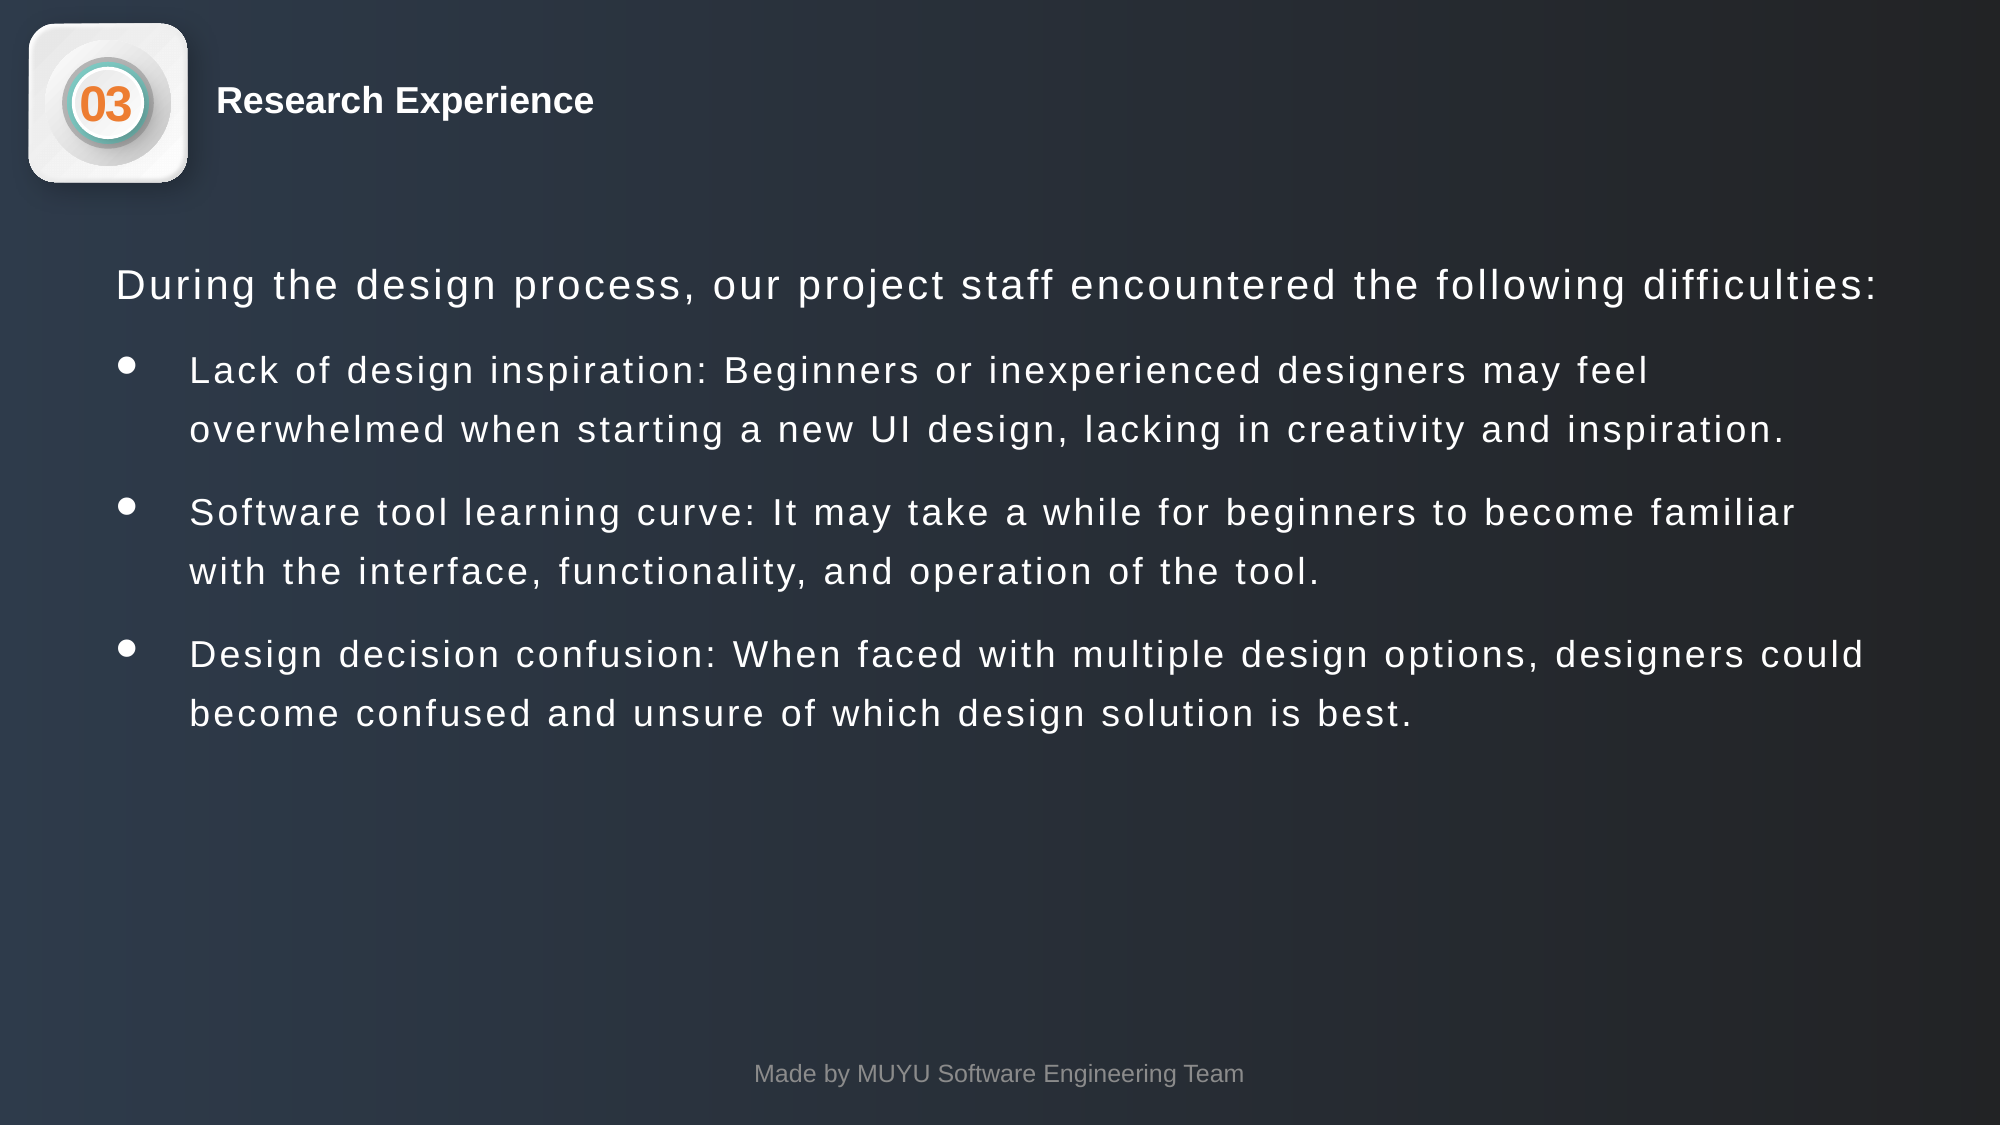

03
Research Experience
During the design process, our project staff encountered the following difficulties:
Lack of design inspiration: Beginners or inexperienced designers may feel overwhelmed when starting a new UI design, lacking in creativity and inspiration.
Software tool learning curve: It may take a while for beginners to become familiar with the interface, functionality, and operation of the tool.
Design decision confusion: When faced with multiple design options, designers could become confused and unsure of which design solution is best.
Made by MUYU Software Engineering Team